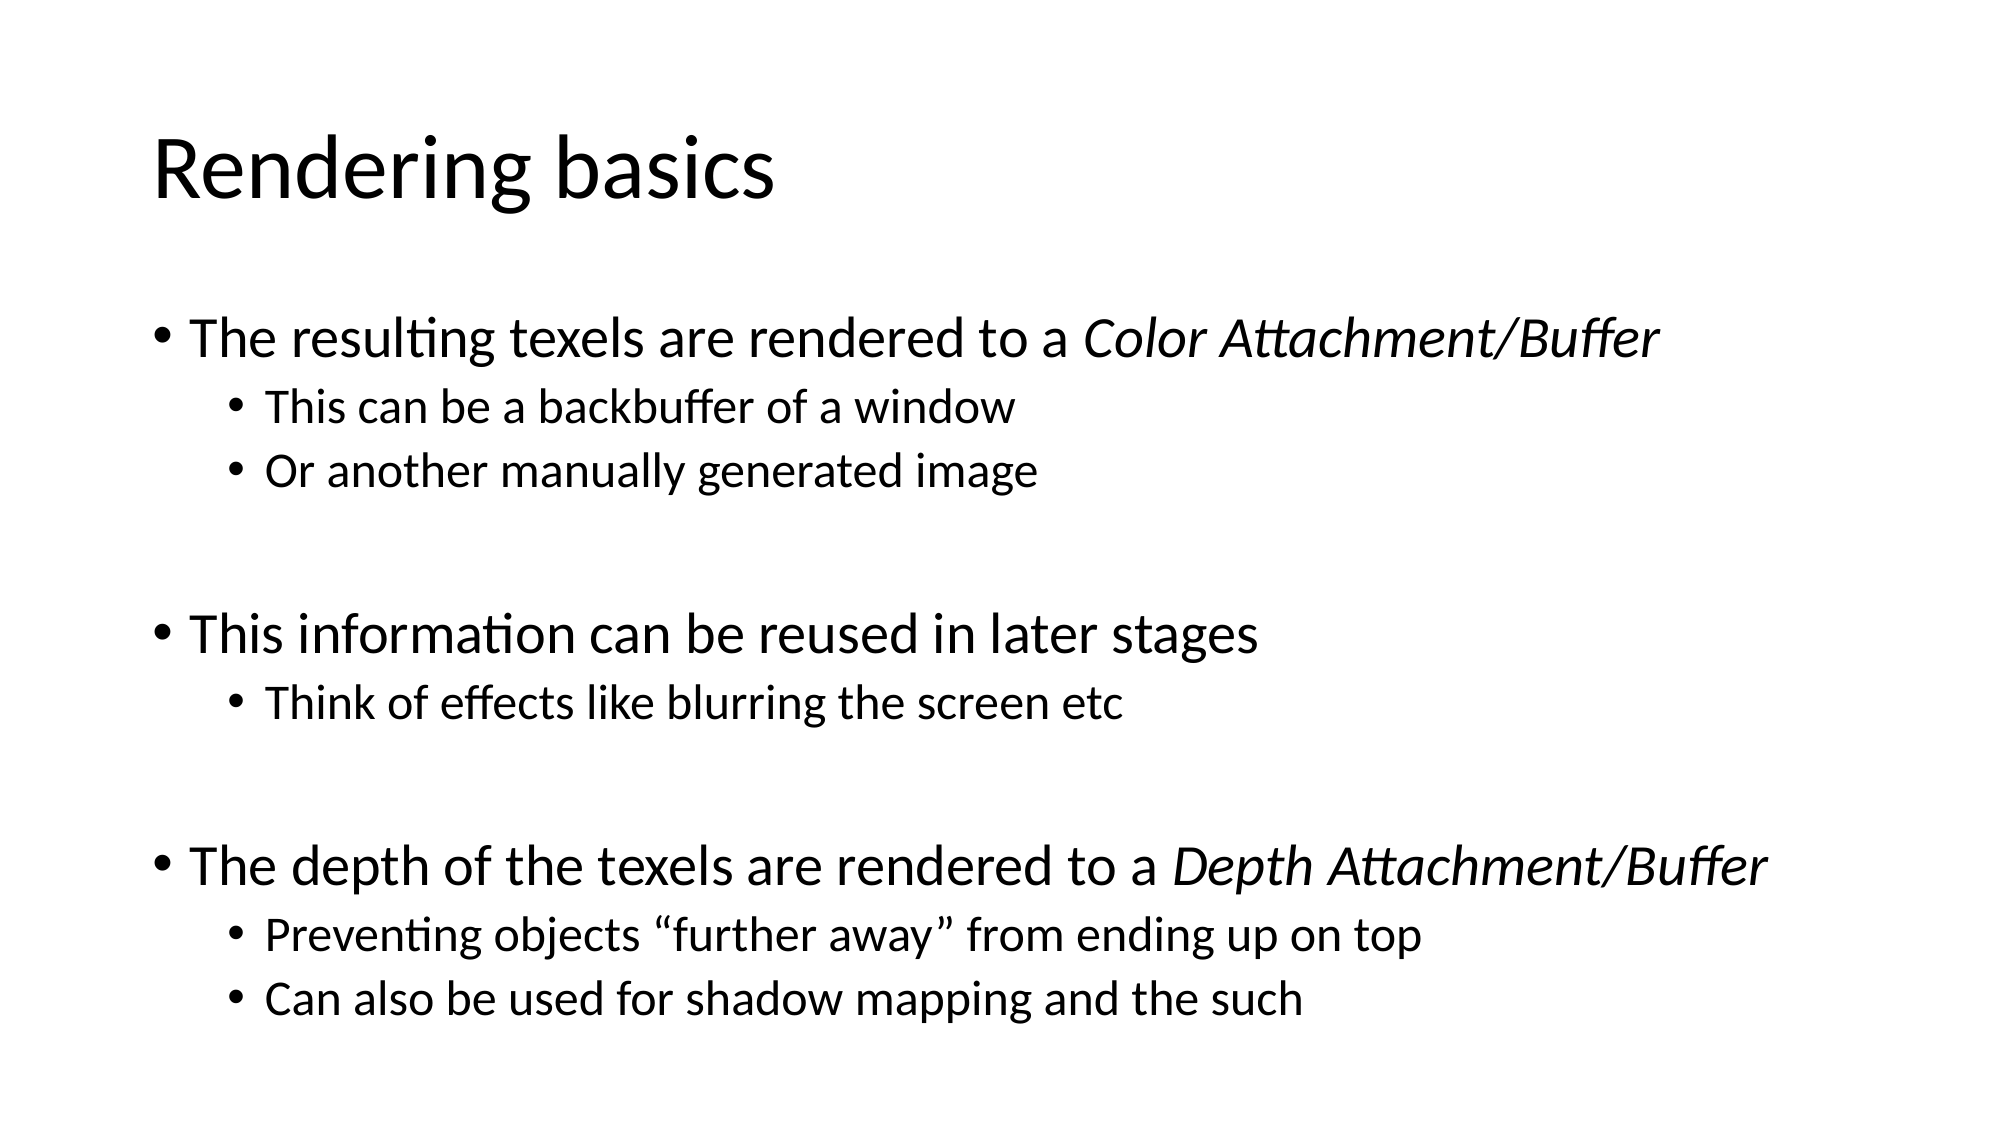

# Rendering basics
The resulting texels are rendered to a Color Attachment/Buffer
This can be a backbuffer of a window
Or another manually generated image

This information can be reused in later stages
Think of effects like blurring the screen etc

The depth of the texels are rendered to a Depth Attachment/Buffer
Preventing objects “further away” from ending up on top
Can also be used for shadow mapping and the such